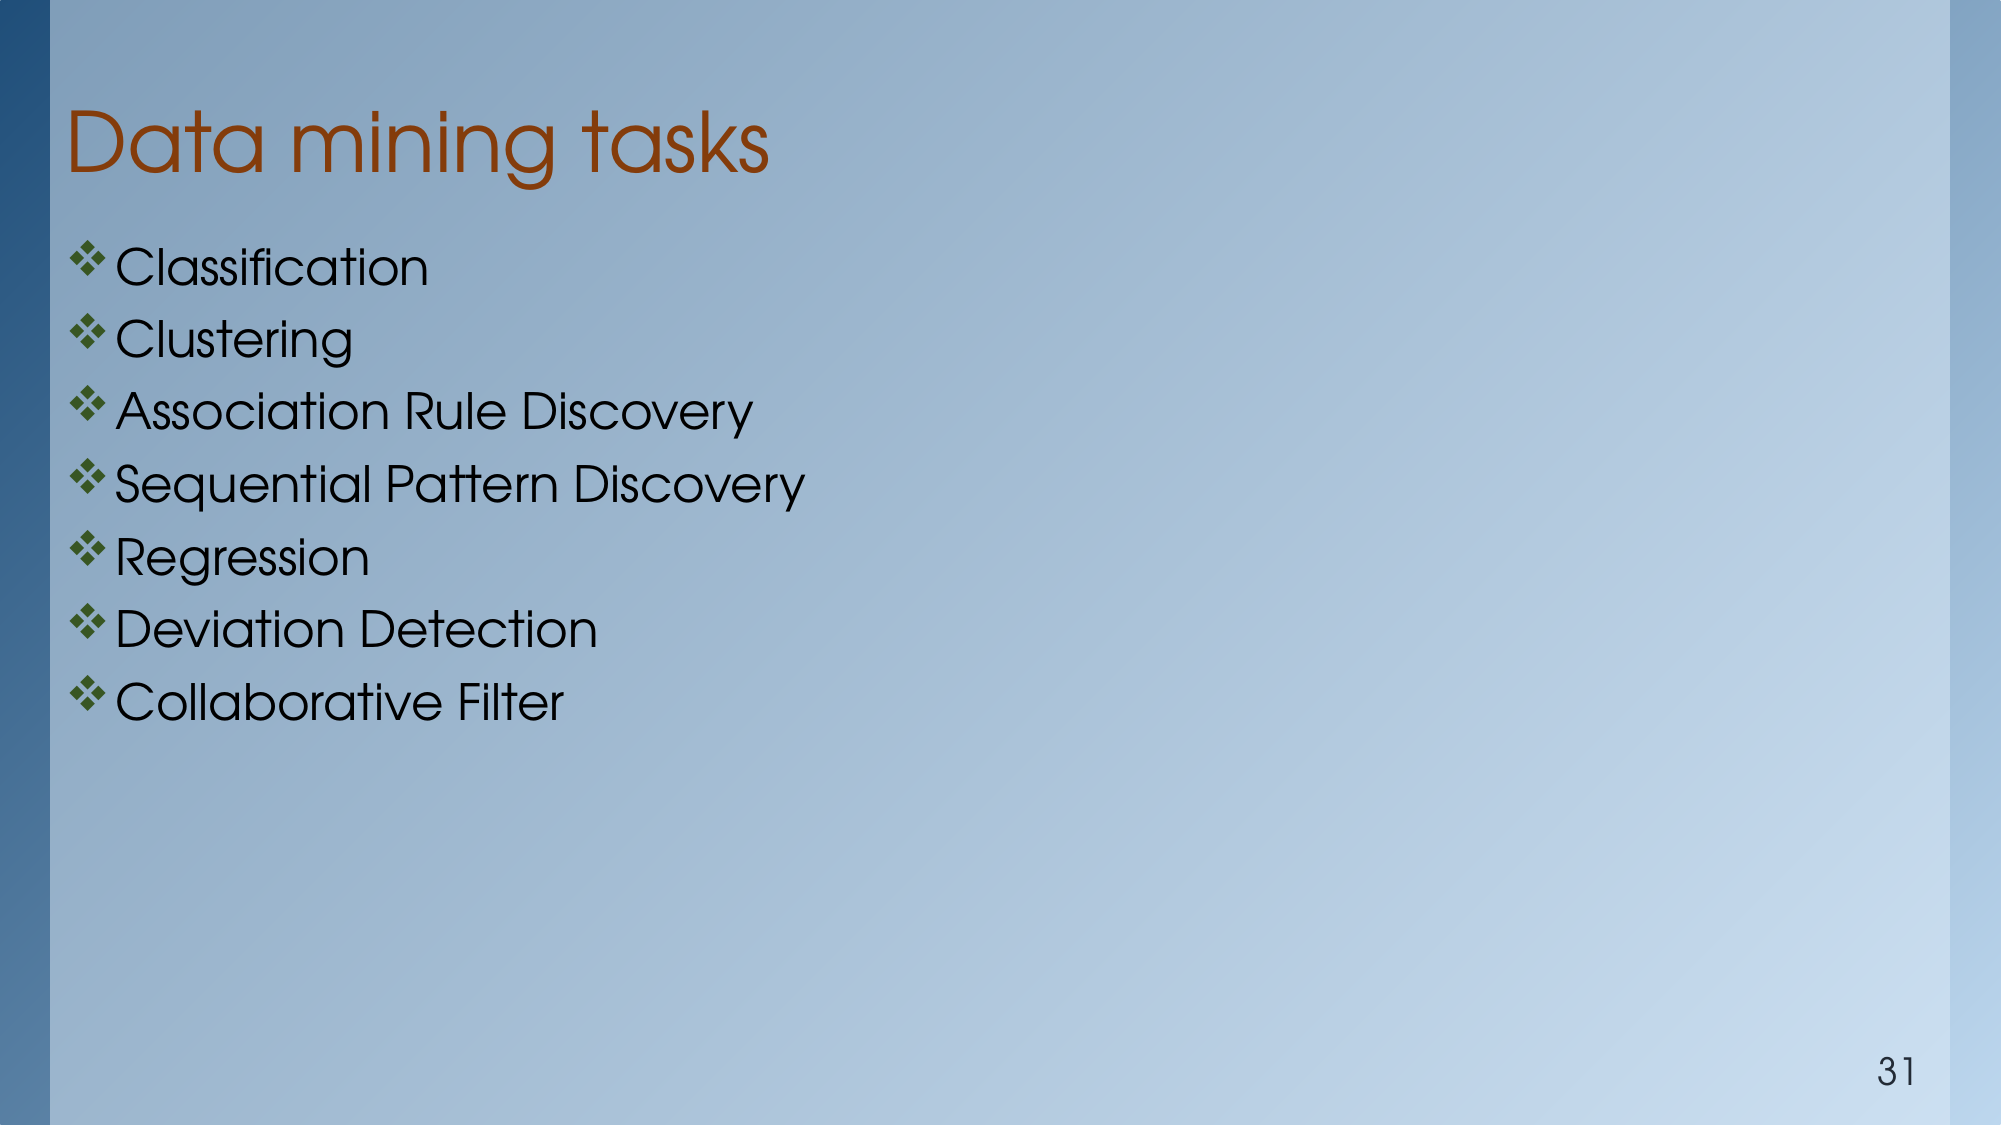

# Data mining tasks
Classification
Clustering
Association Rule Discovery
Sequential Pattern Discovery
Regression
Deviation Detection
Collaborative Filter

31